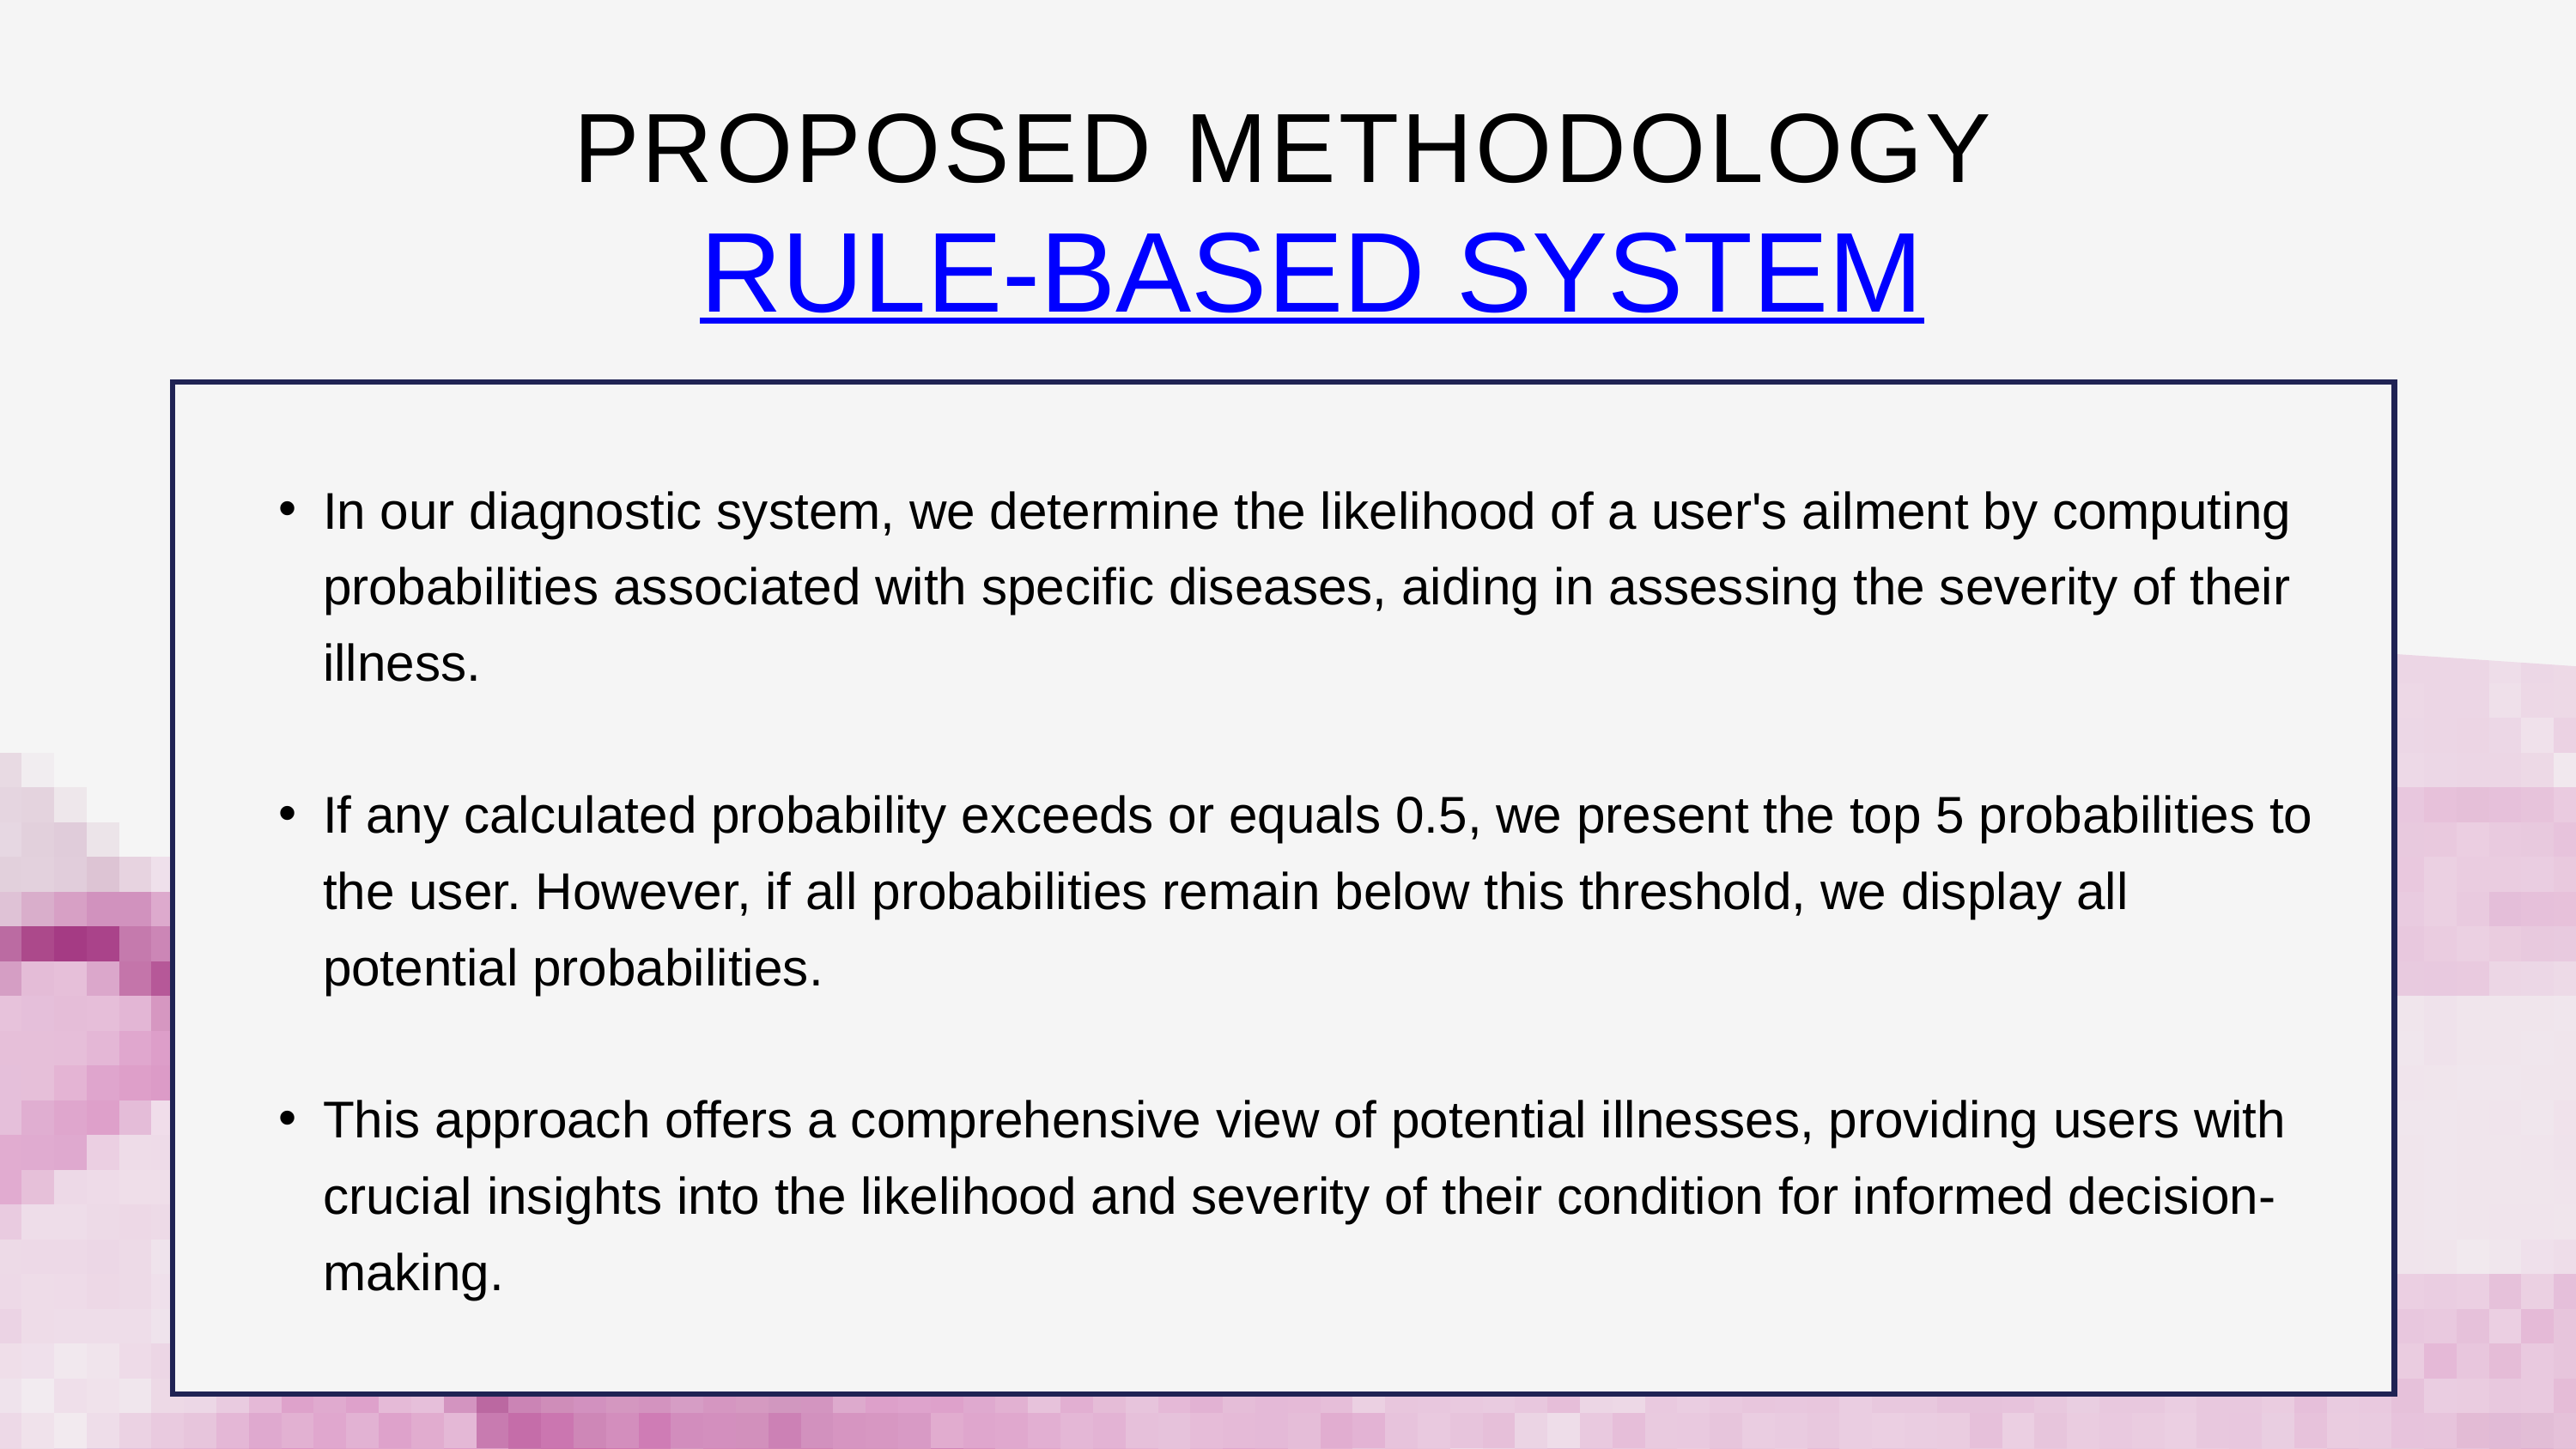

PROPOSED METHODOLOGY
RULE-BASED SYSTEM

In our diagnostic system, we determine the likelihood of a user's ailment by computing probabilities associated with specific diseases, aiding in assessing the severity of their illness.

If any calculated probability exceeds or equals 0.5, we present the top 5 probabilities to the user. However, if all probabilities remain below this threshold, we display all potential probabilities.

This approach offers a comprehensive view of potential illnesses, providing users with crucial insights into the likelihood and severity of their condition for informed decision-making.